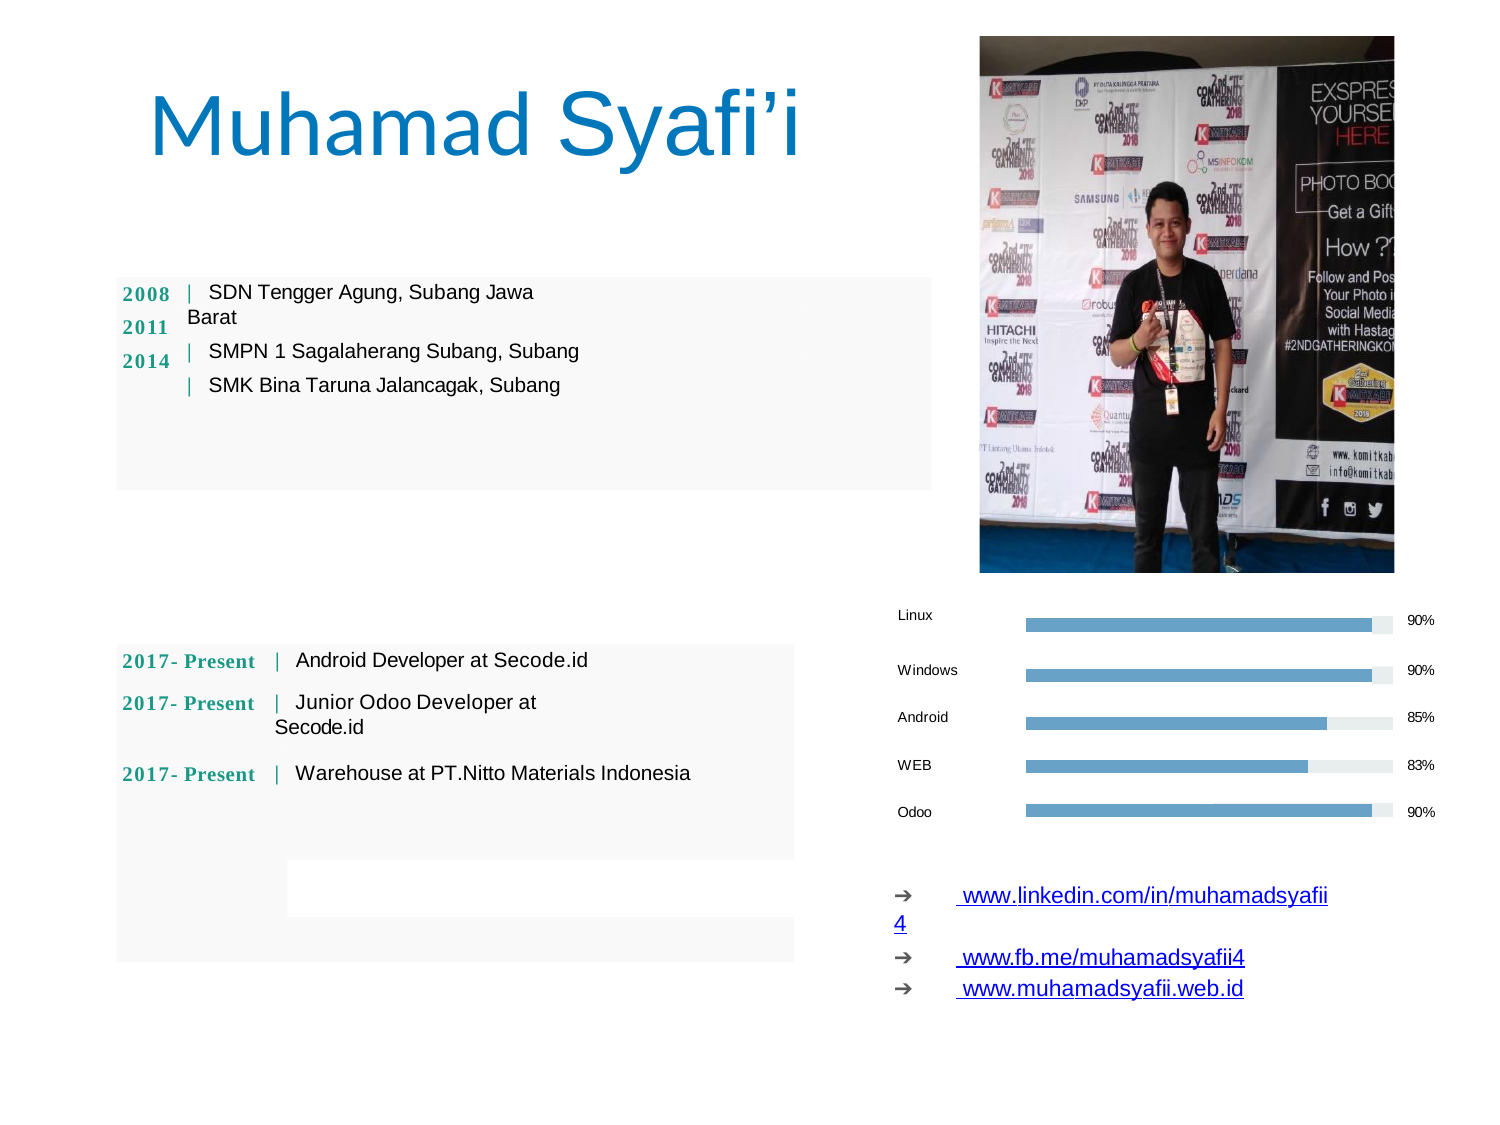

# Muhamad Syafi’i

|   SDN Tengger Agung, Subang Jawa Barat
|   SMPN 1 Sagalaherang Subang, Subang
|   SMK Bina Taruna Jalancagak, Subang
2008
2011
2014

Linux
90%

|   Android Developer at Secode.id
|   Junior Odoo Developer at Secode.id
2017- Present
2017- Present
Windows
90%

Android
85%

WEB
83%
|   Warehouse at PT.Nitto Materials Indonesia
2017- Present

Odoo
90%

➔	 www.linkedin.com/in/muhamadsyafii4
➔	 www.fb.me/muhamadsyafii4
➔	 www.muhamadsyafii.web.id